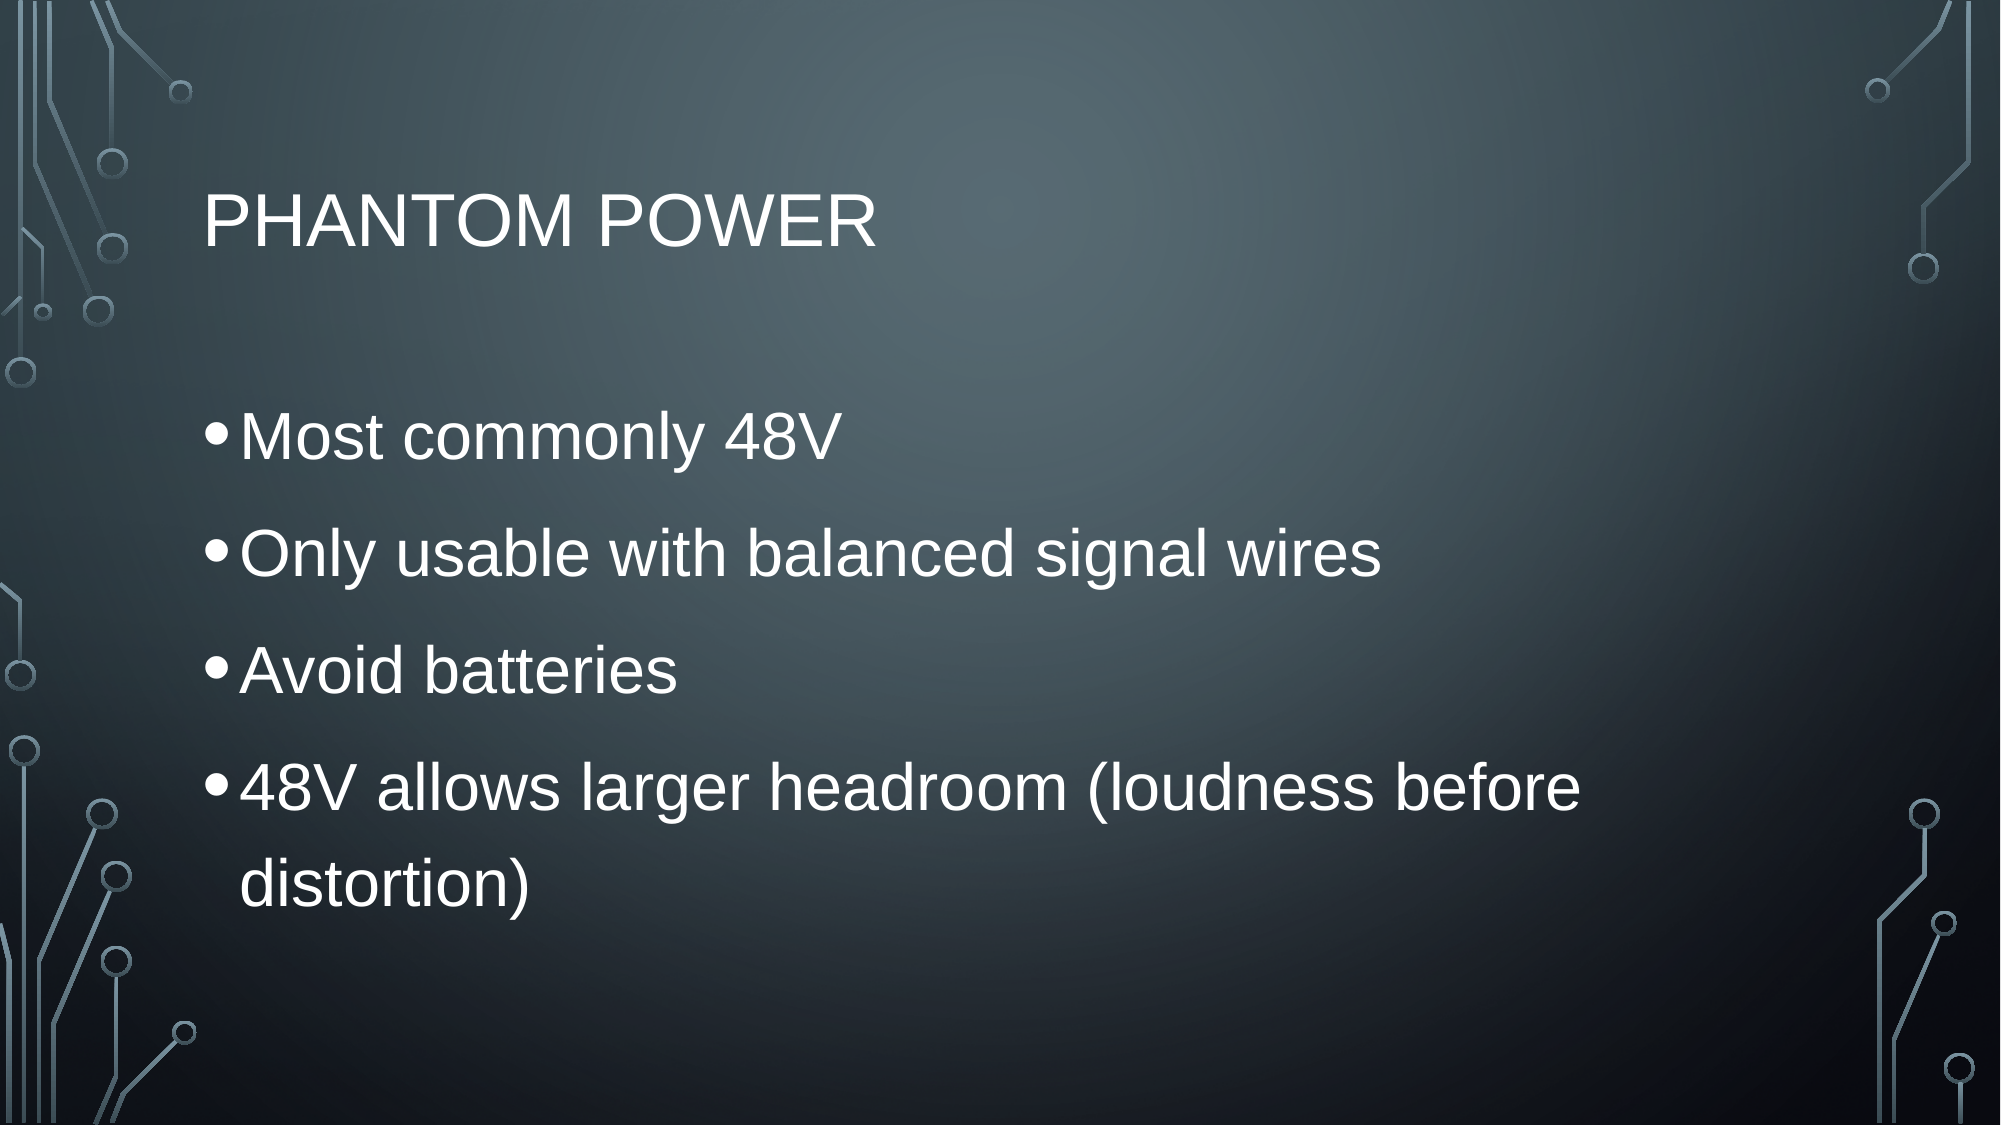

# Phantom power
Most commonly 48V
Only usable with balanced signal wires
Avoid batteries
48V allows larger headroom (loudness before distortion)